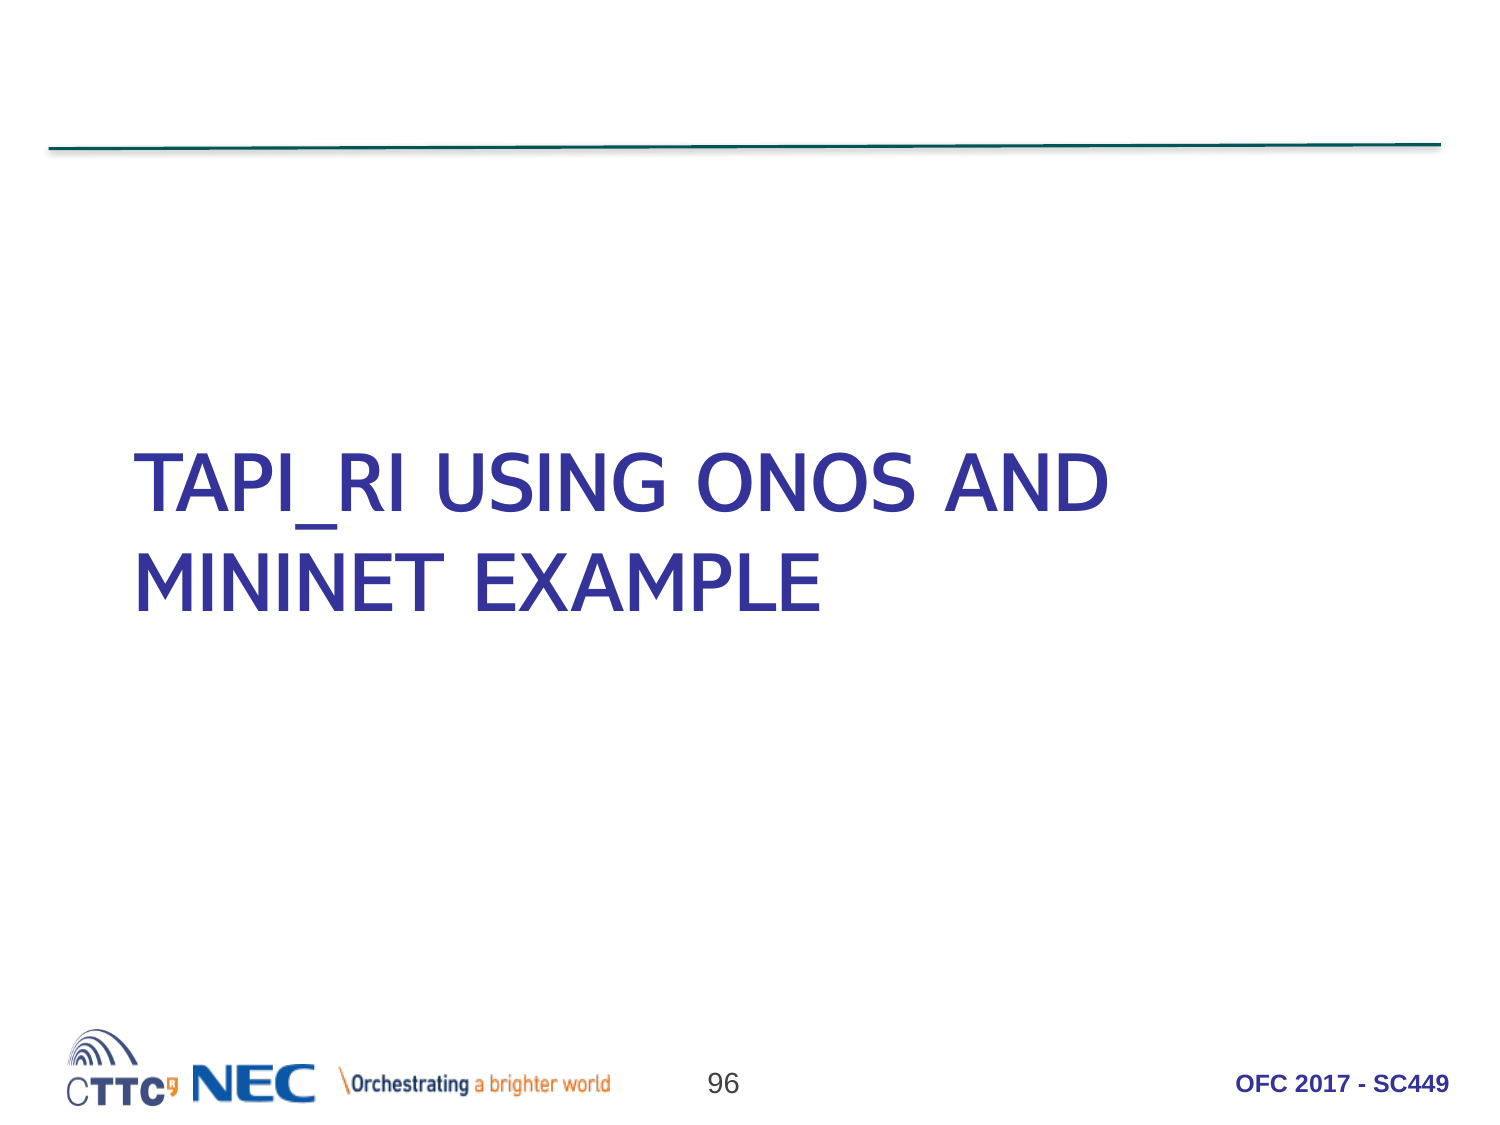

# TAPI_RI using ONOS and mininet example
96
OFC 2017 - SC449